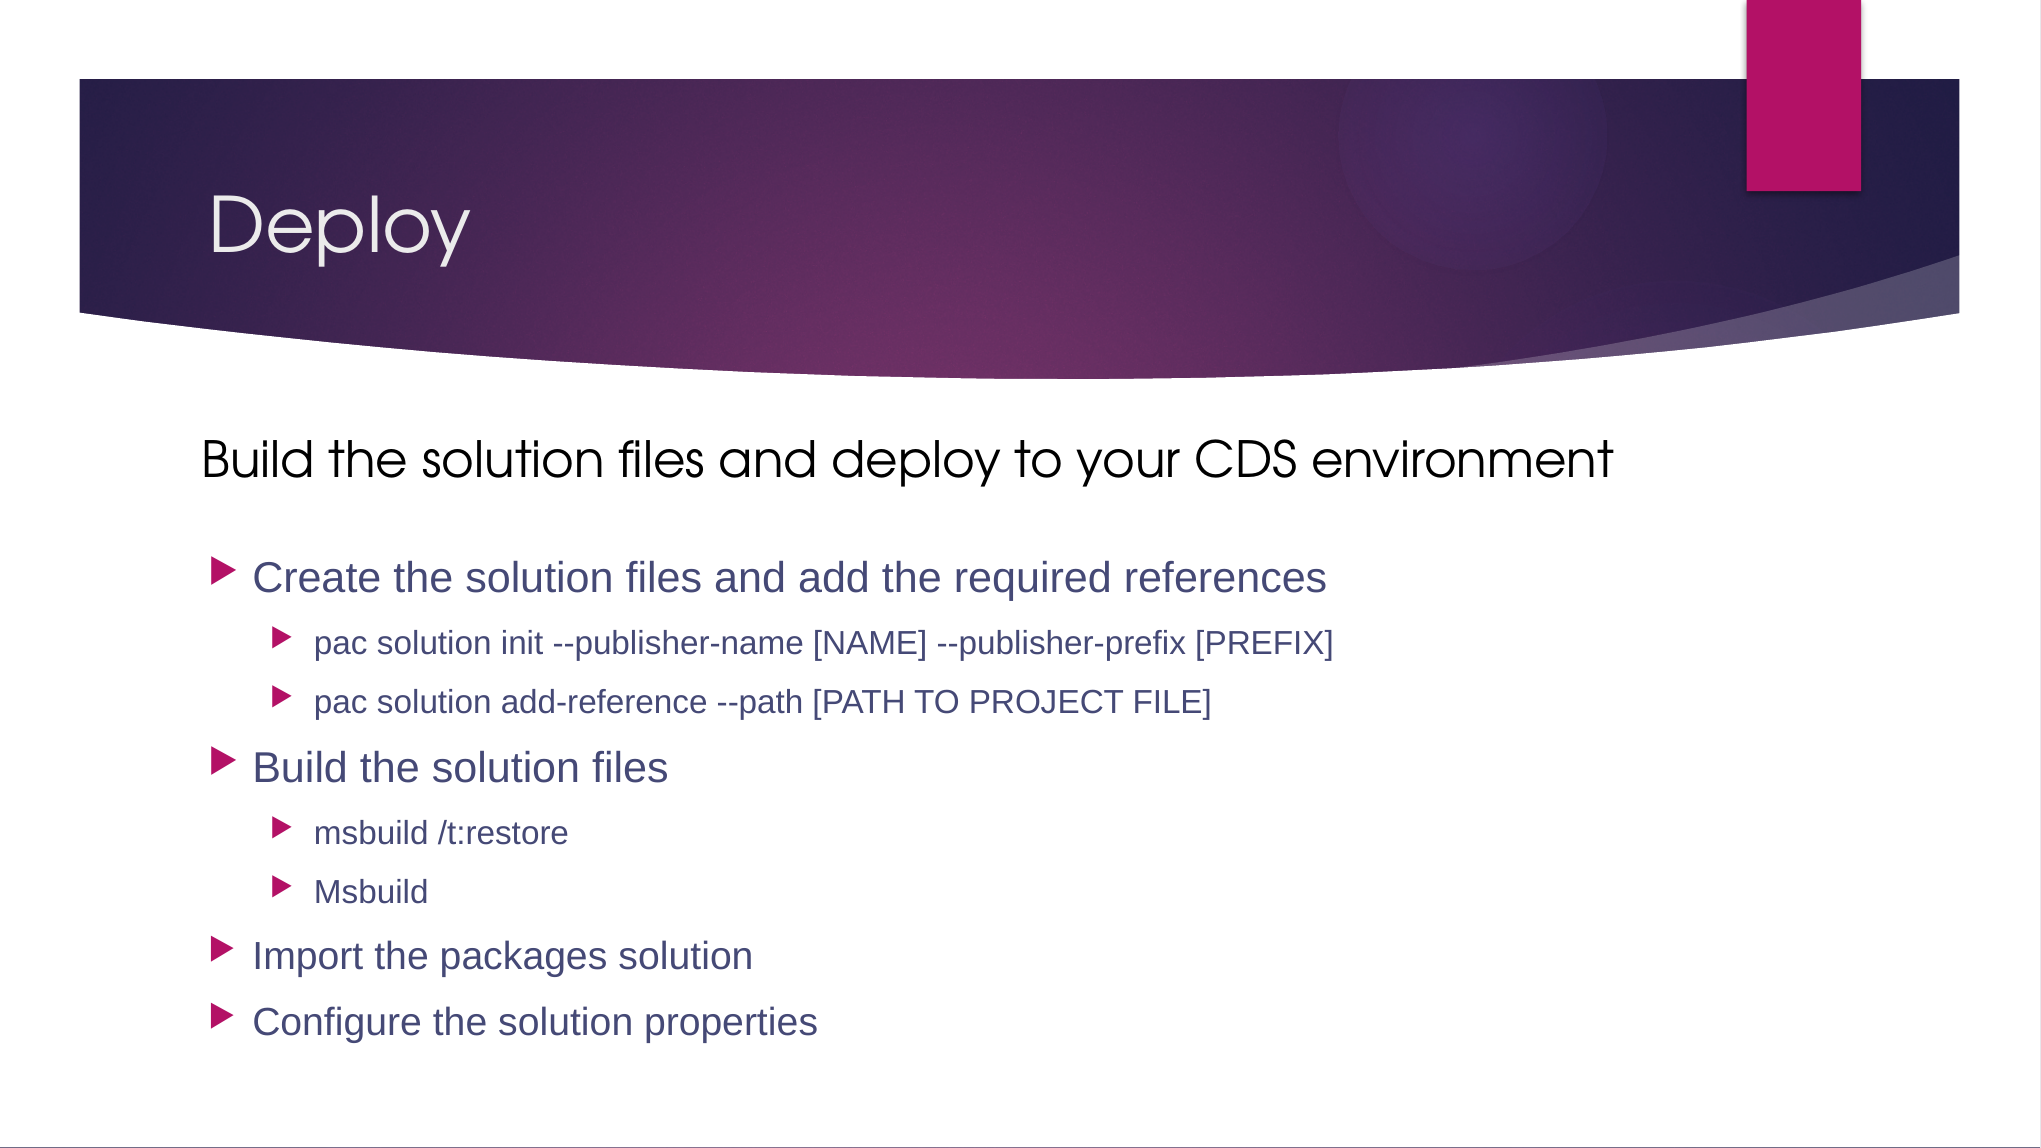

# Deploy
Build the solution files and deploy to your CDS environment
Create the solution files and add the required references
pac solution init --publisher-name [NAME] --publisher-prefix [PREFIX]
pac solution add-reference --path [PATH TO PROJECT FILE]
Build the solution files
msbuild /t:restore
Msbuild
Import the packages solution
Configure the solution properties